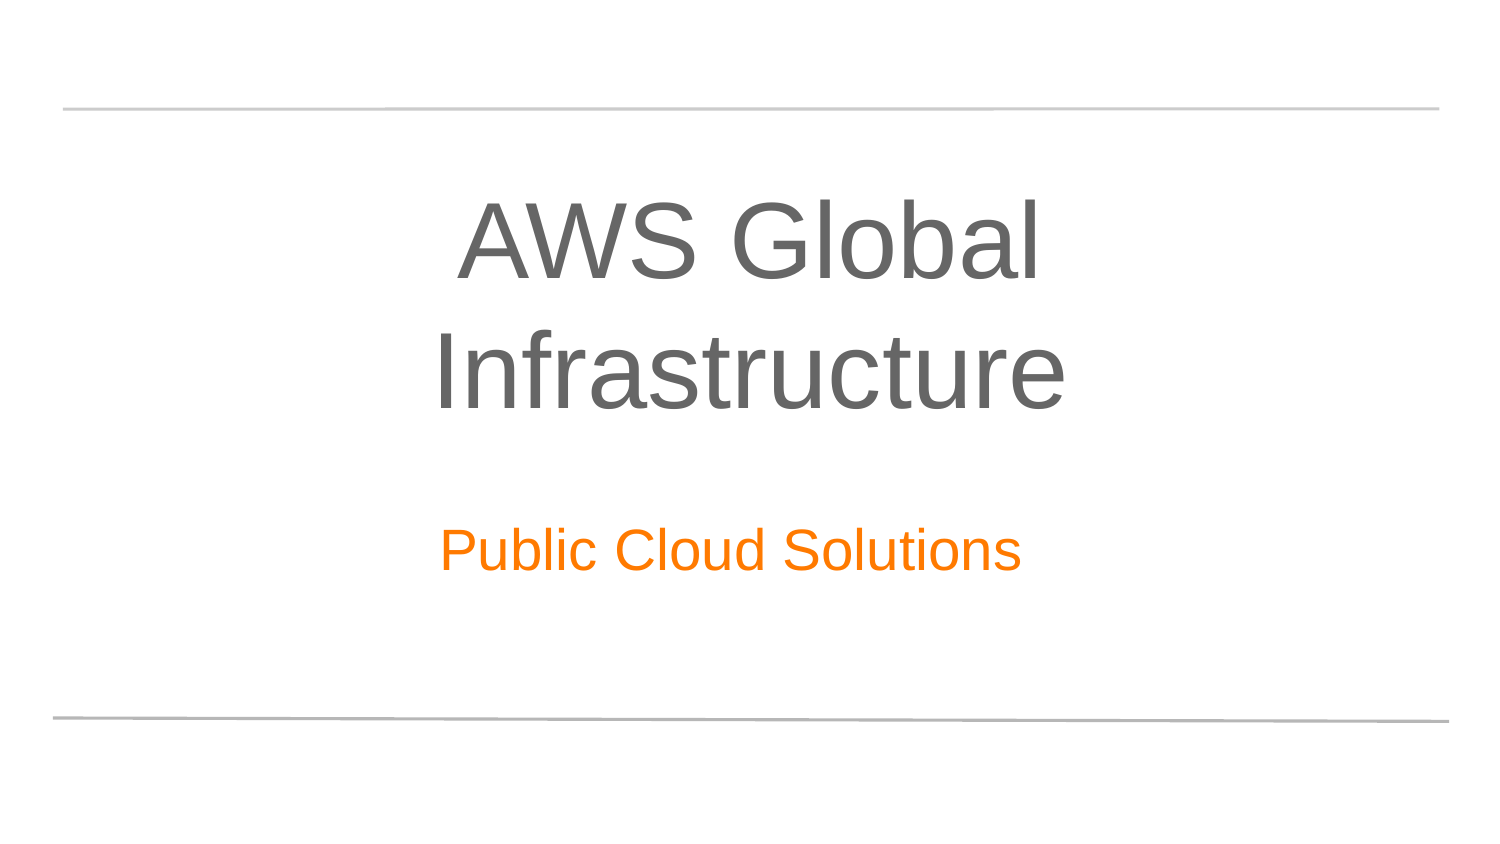

# AWS Global Infrastructure
    Public Cloud Solutions